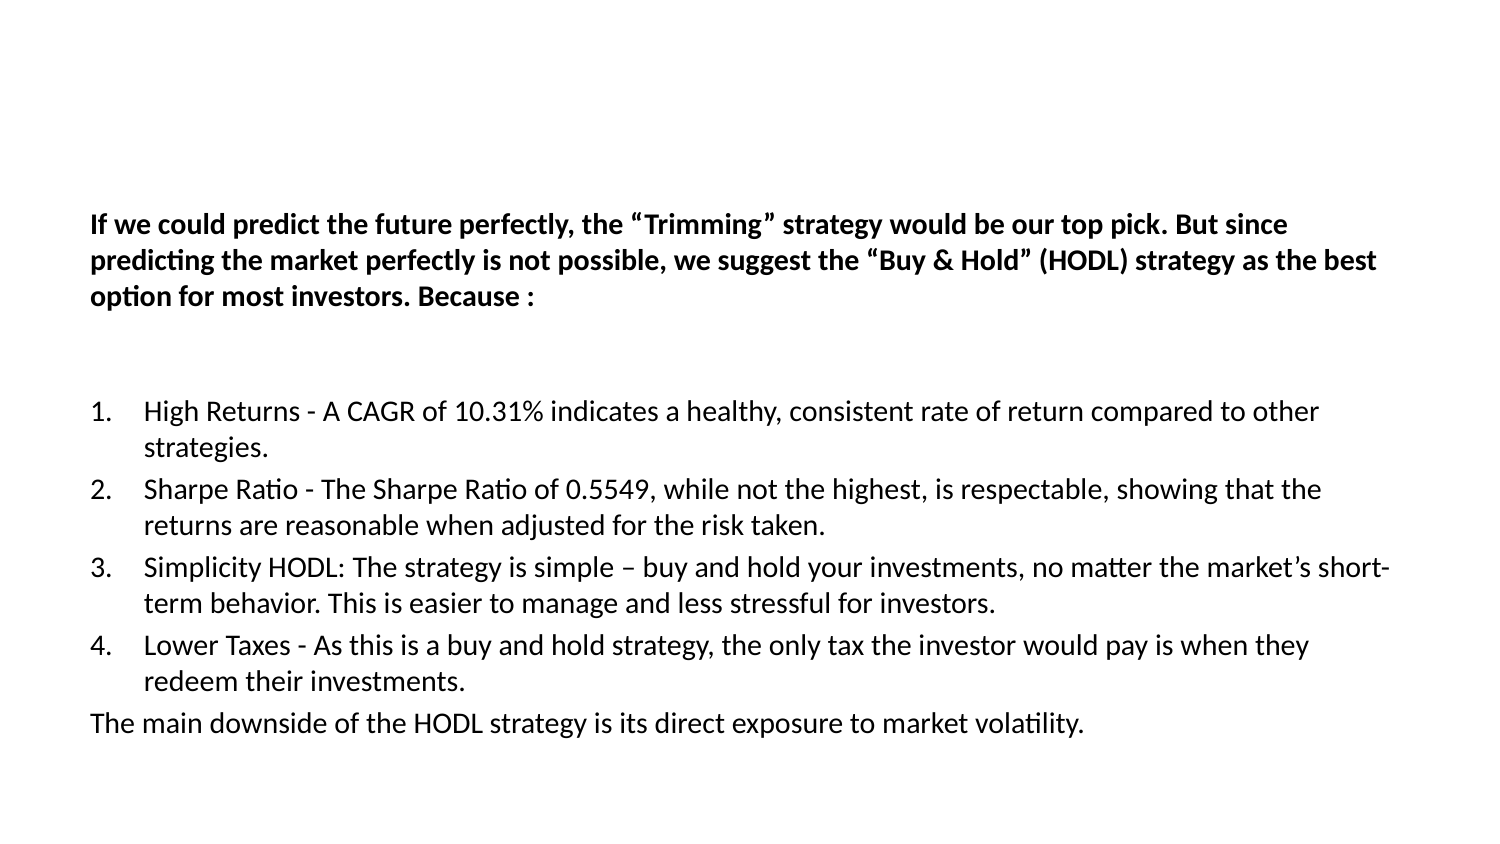

If we could predict the future perfectly, the “Trimming” strategy would be our top pick. But since predicting the market perfectly is not possible, we suggest the “Buy & Hold” (HODL) strategy as the best option for most investors. Because :

High Returns - A CAGR of 10.31% indicates a healthy, consistent rate of return compared to other strategies.
Sharpe Ratio - The Sharpe Ratio of 0.5549, while not the highest, is respectable, showing that the returns are reasonable when adjusted for the risk taken.
Simplicity HODL: The strategy is simple – buy and hold your investments, no matter the market’s short-term behavior. This is easier to manage and less stressful for investors.
Lower Taxes - As this is a buy and hold strategy, the only tax the investor would pay is when they redeem their investments.
The main downside of the HODL strategy is its direct exposure to market volatility.